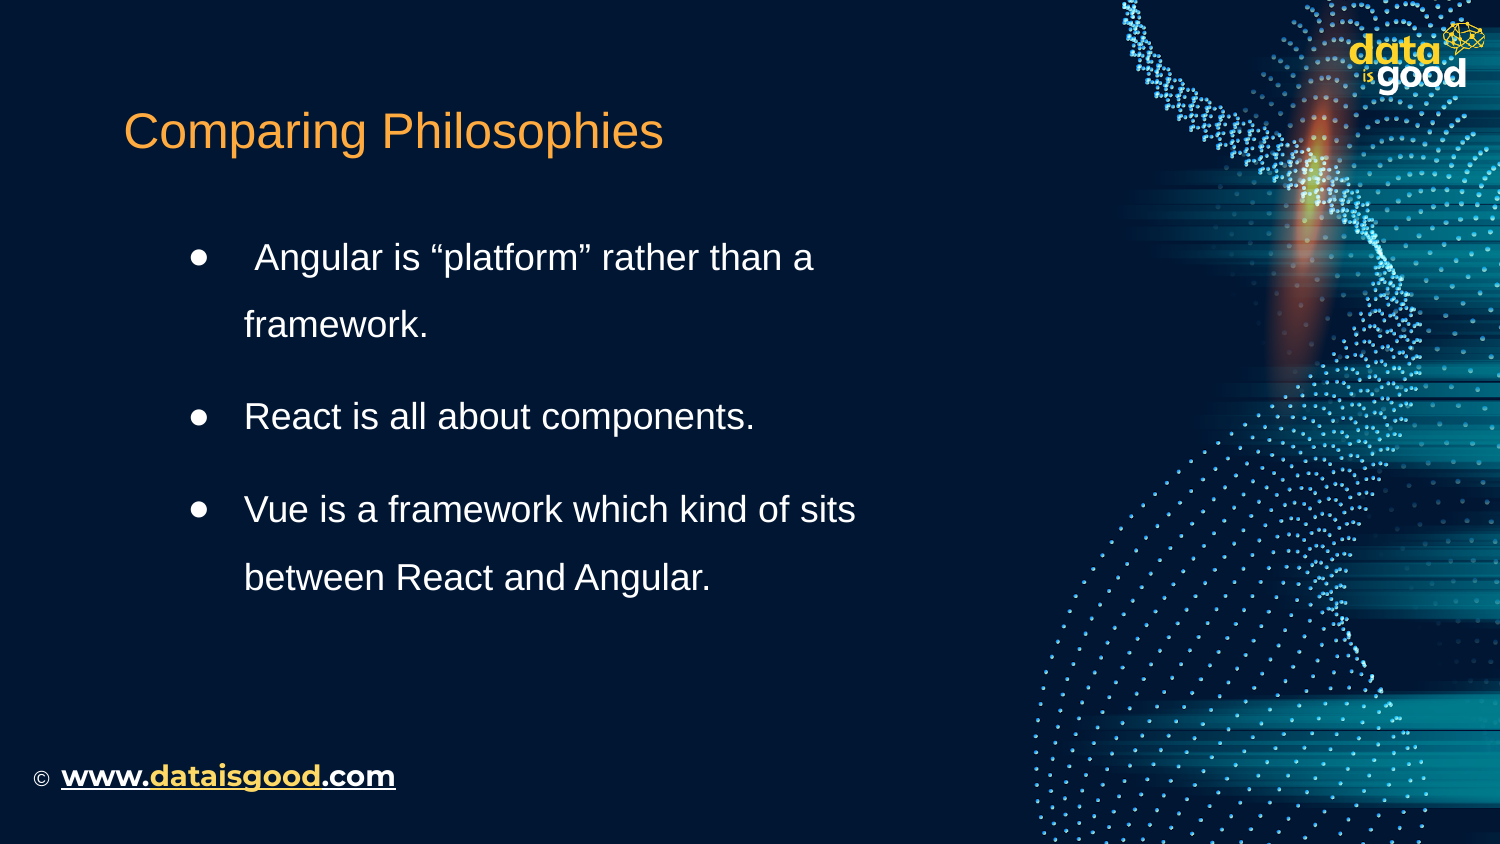

# Comparing Philosophies
 Angular is “platform” rather than a framework.
React is all about components.
Vue is a framework which kind of sits between React and Angular.